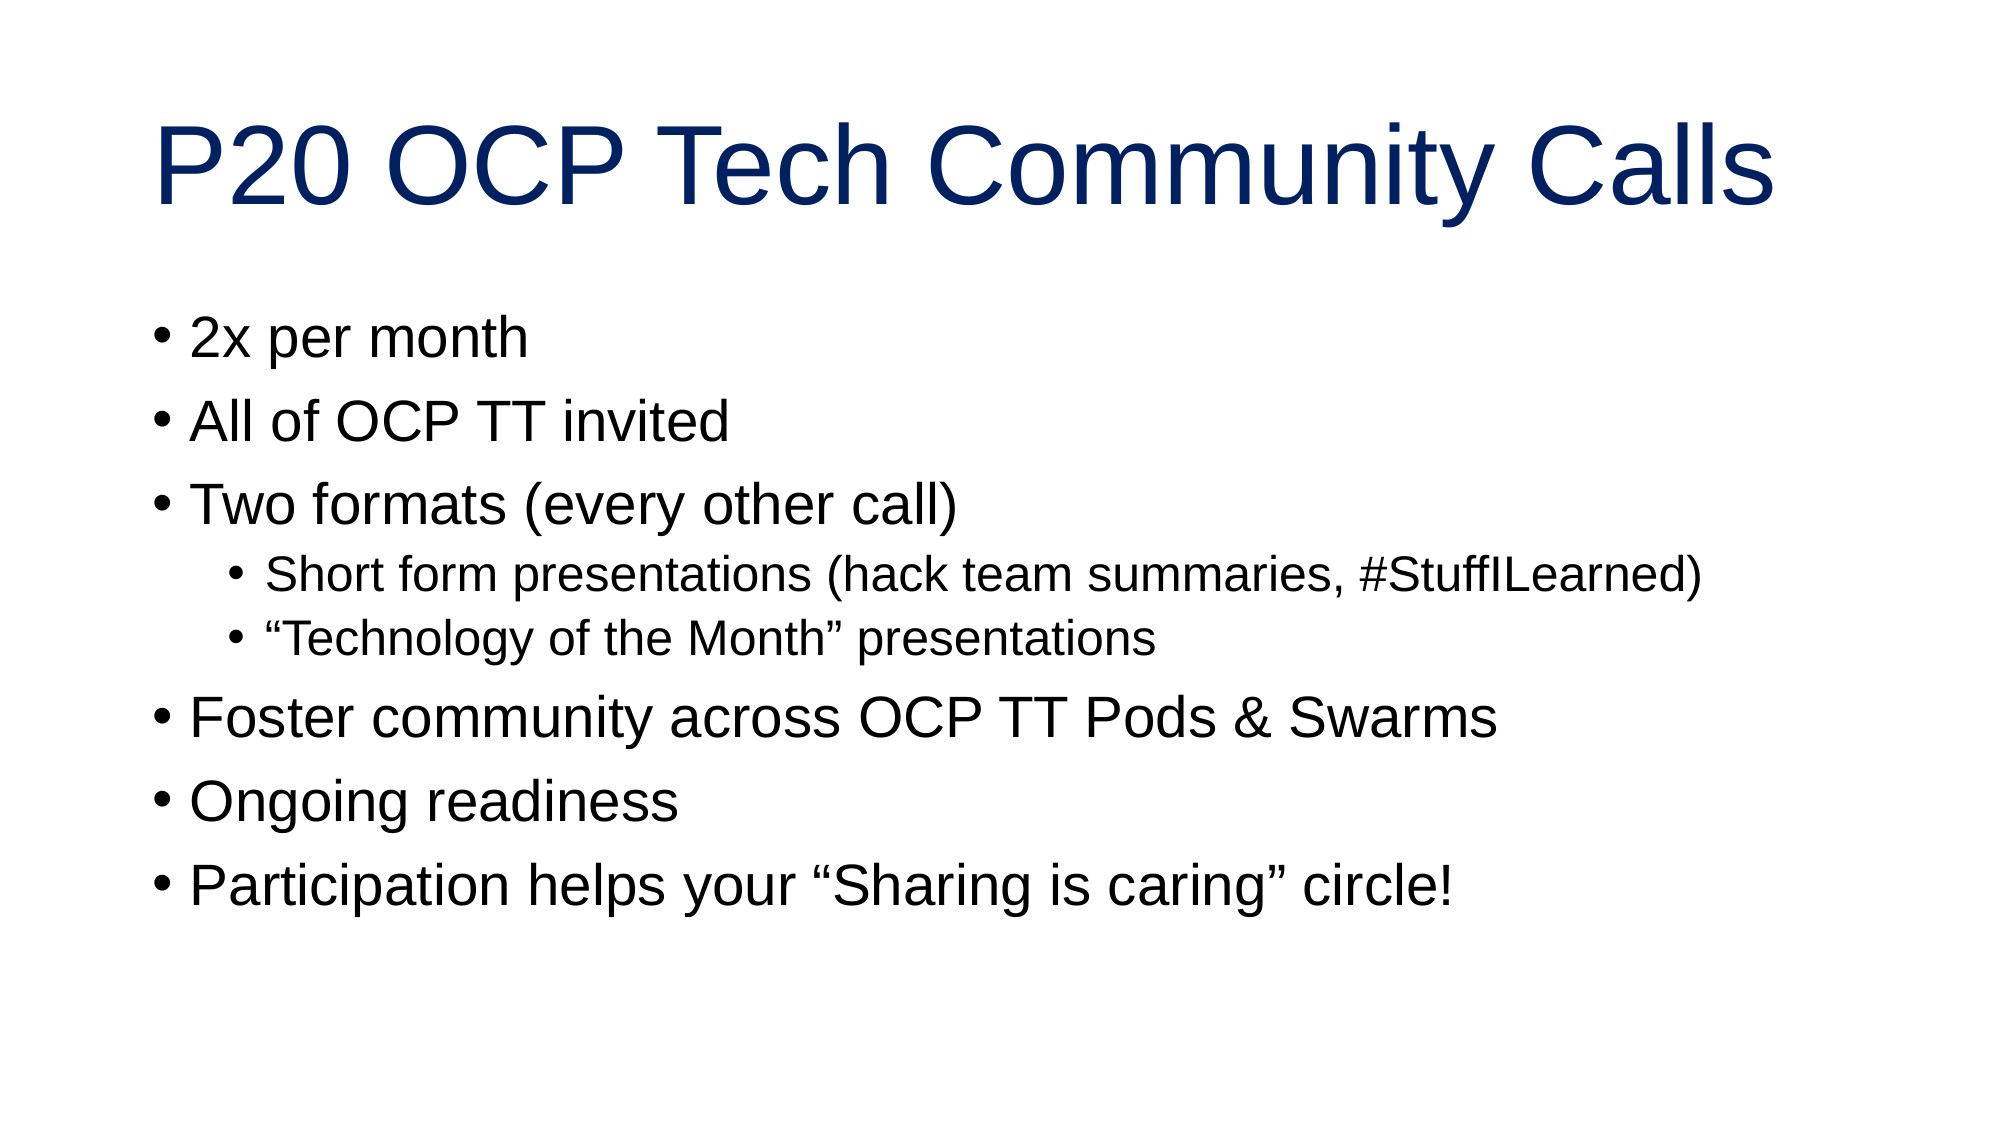

# P20 OCP Tech Community Calls
2x per month
All of OCP TT invited
Two formats (every other call)
Short form presentations (hack team summaries, #StuffILearned)
“Technology of the Month” presentations
Foster community across OCP TT Pods & Swarms
Ongoing readiness
Participation helps your “Sharing is caring” circle!